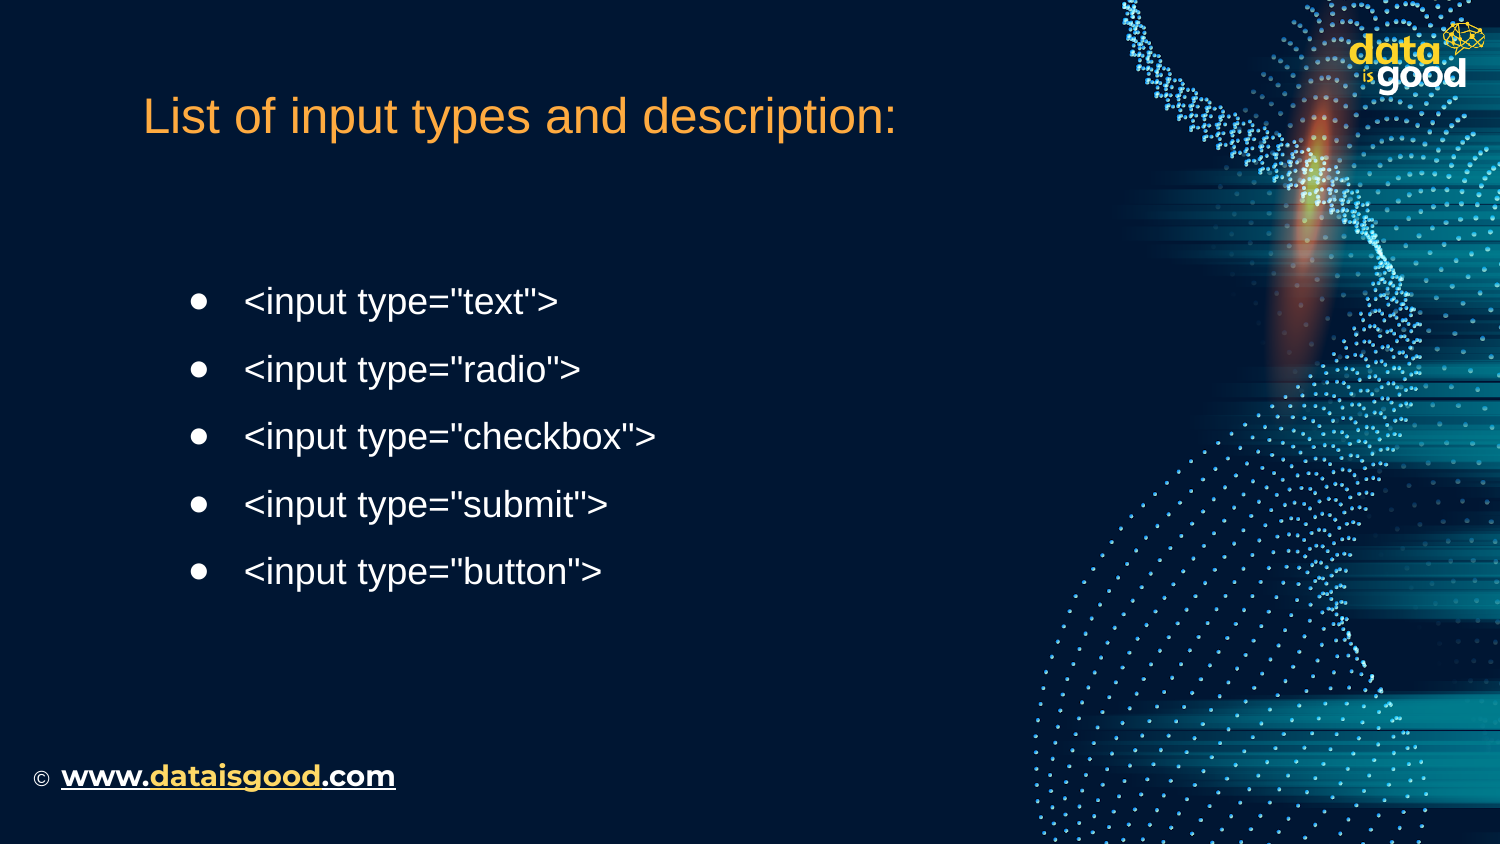

# List of input types and description:
<input type="text">
<input type="radio">
<input type="checkbox">
<input type="submit">
<input type="button">